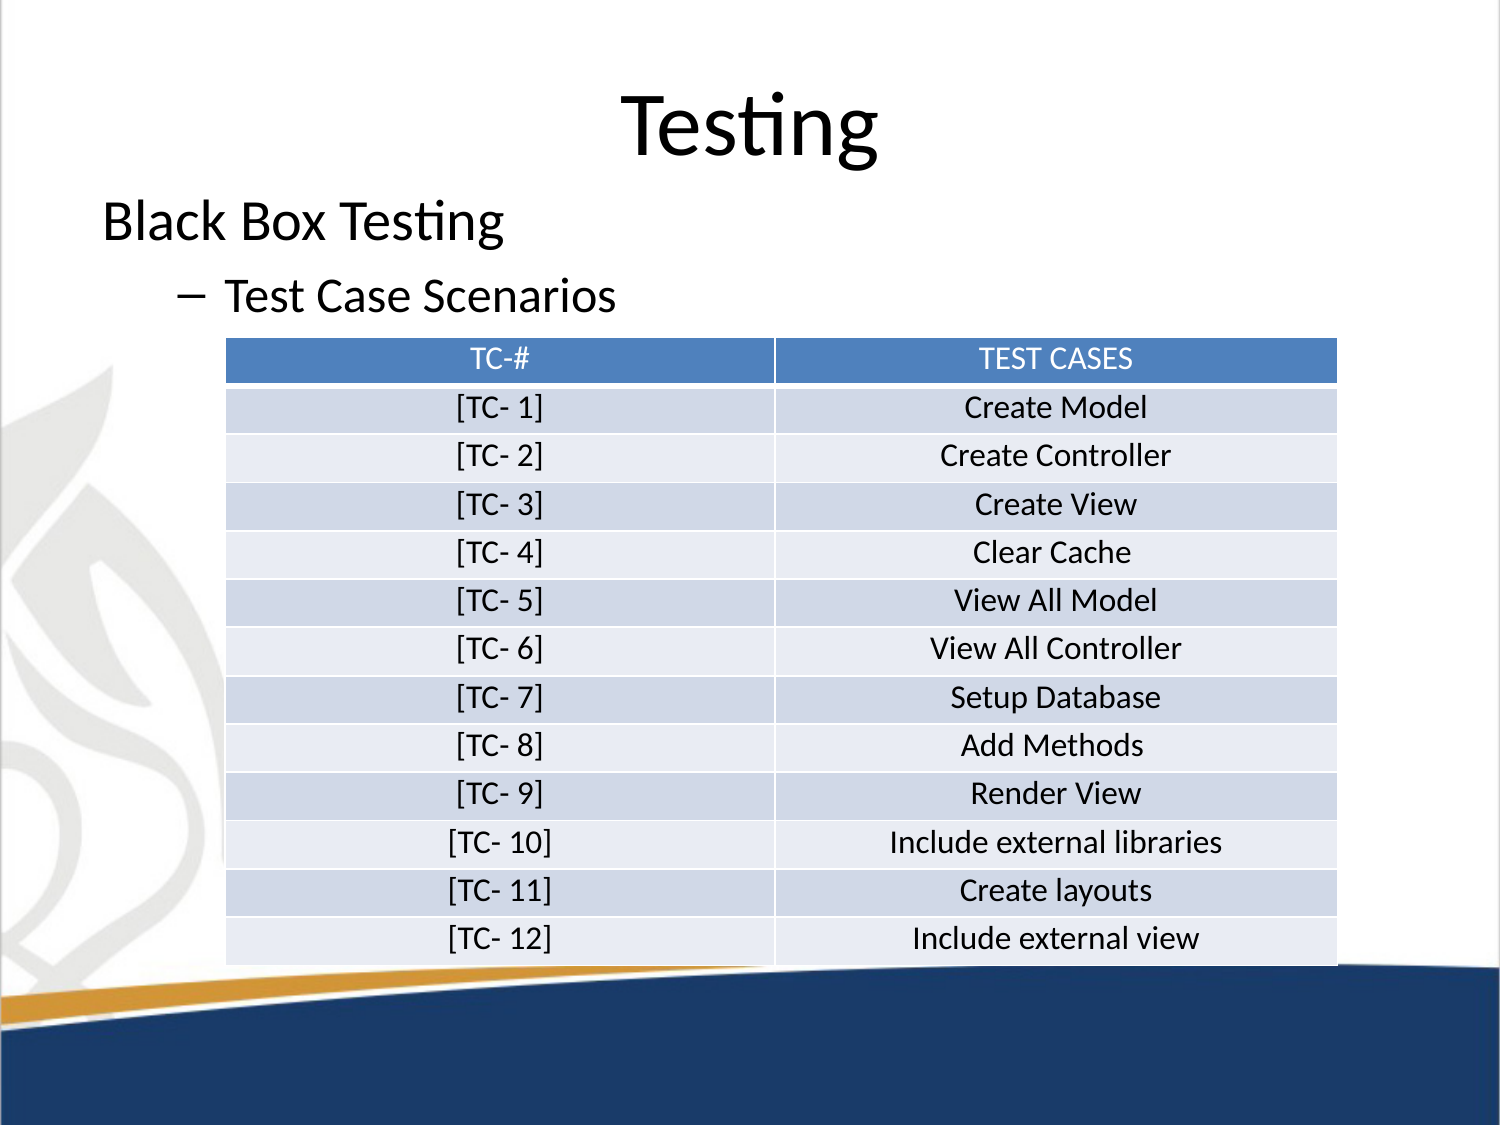

# Testing
Black Box Testing
Test Case Scenarios

| TC-# | TEST CASES |
| --- | --- |
| [TC- 1] | Create Model |
| [TC- 2] | Create Controller |
| [TC- 3] | Create View |
| [TC- 4] | Clear Cache |
| [TC- 5] | View All Model |
| [TC- 6] | View All Controller |
| [TC- 7] | Setup Database |
| [TC- 8] | Add Methods |
| [TC- 9] | Render View |
| [TC- 10] | Include external libraries |
| [TC- 11] | Create layouts |
| [TC- 12] | Include external view |